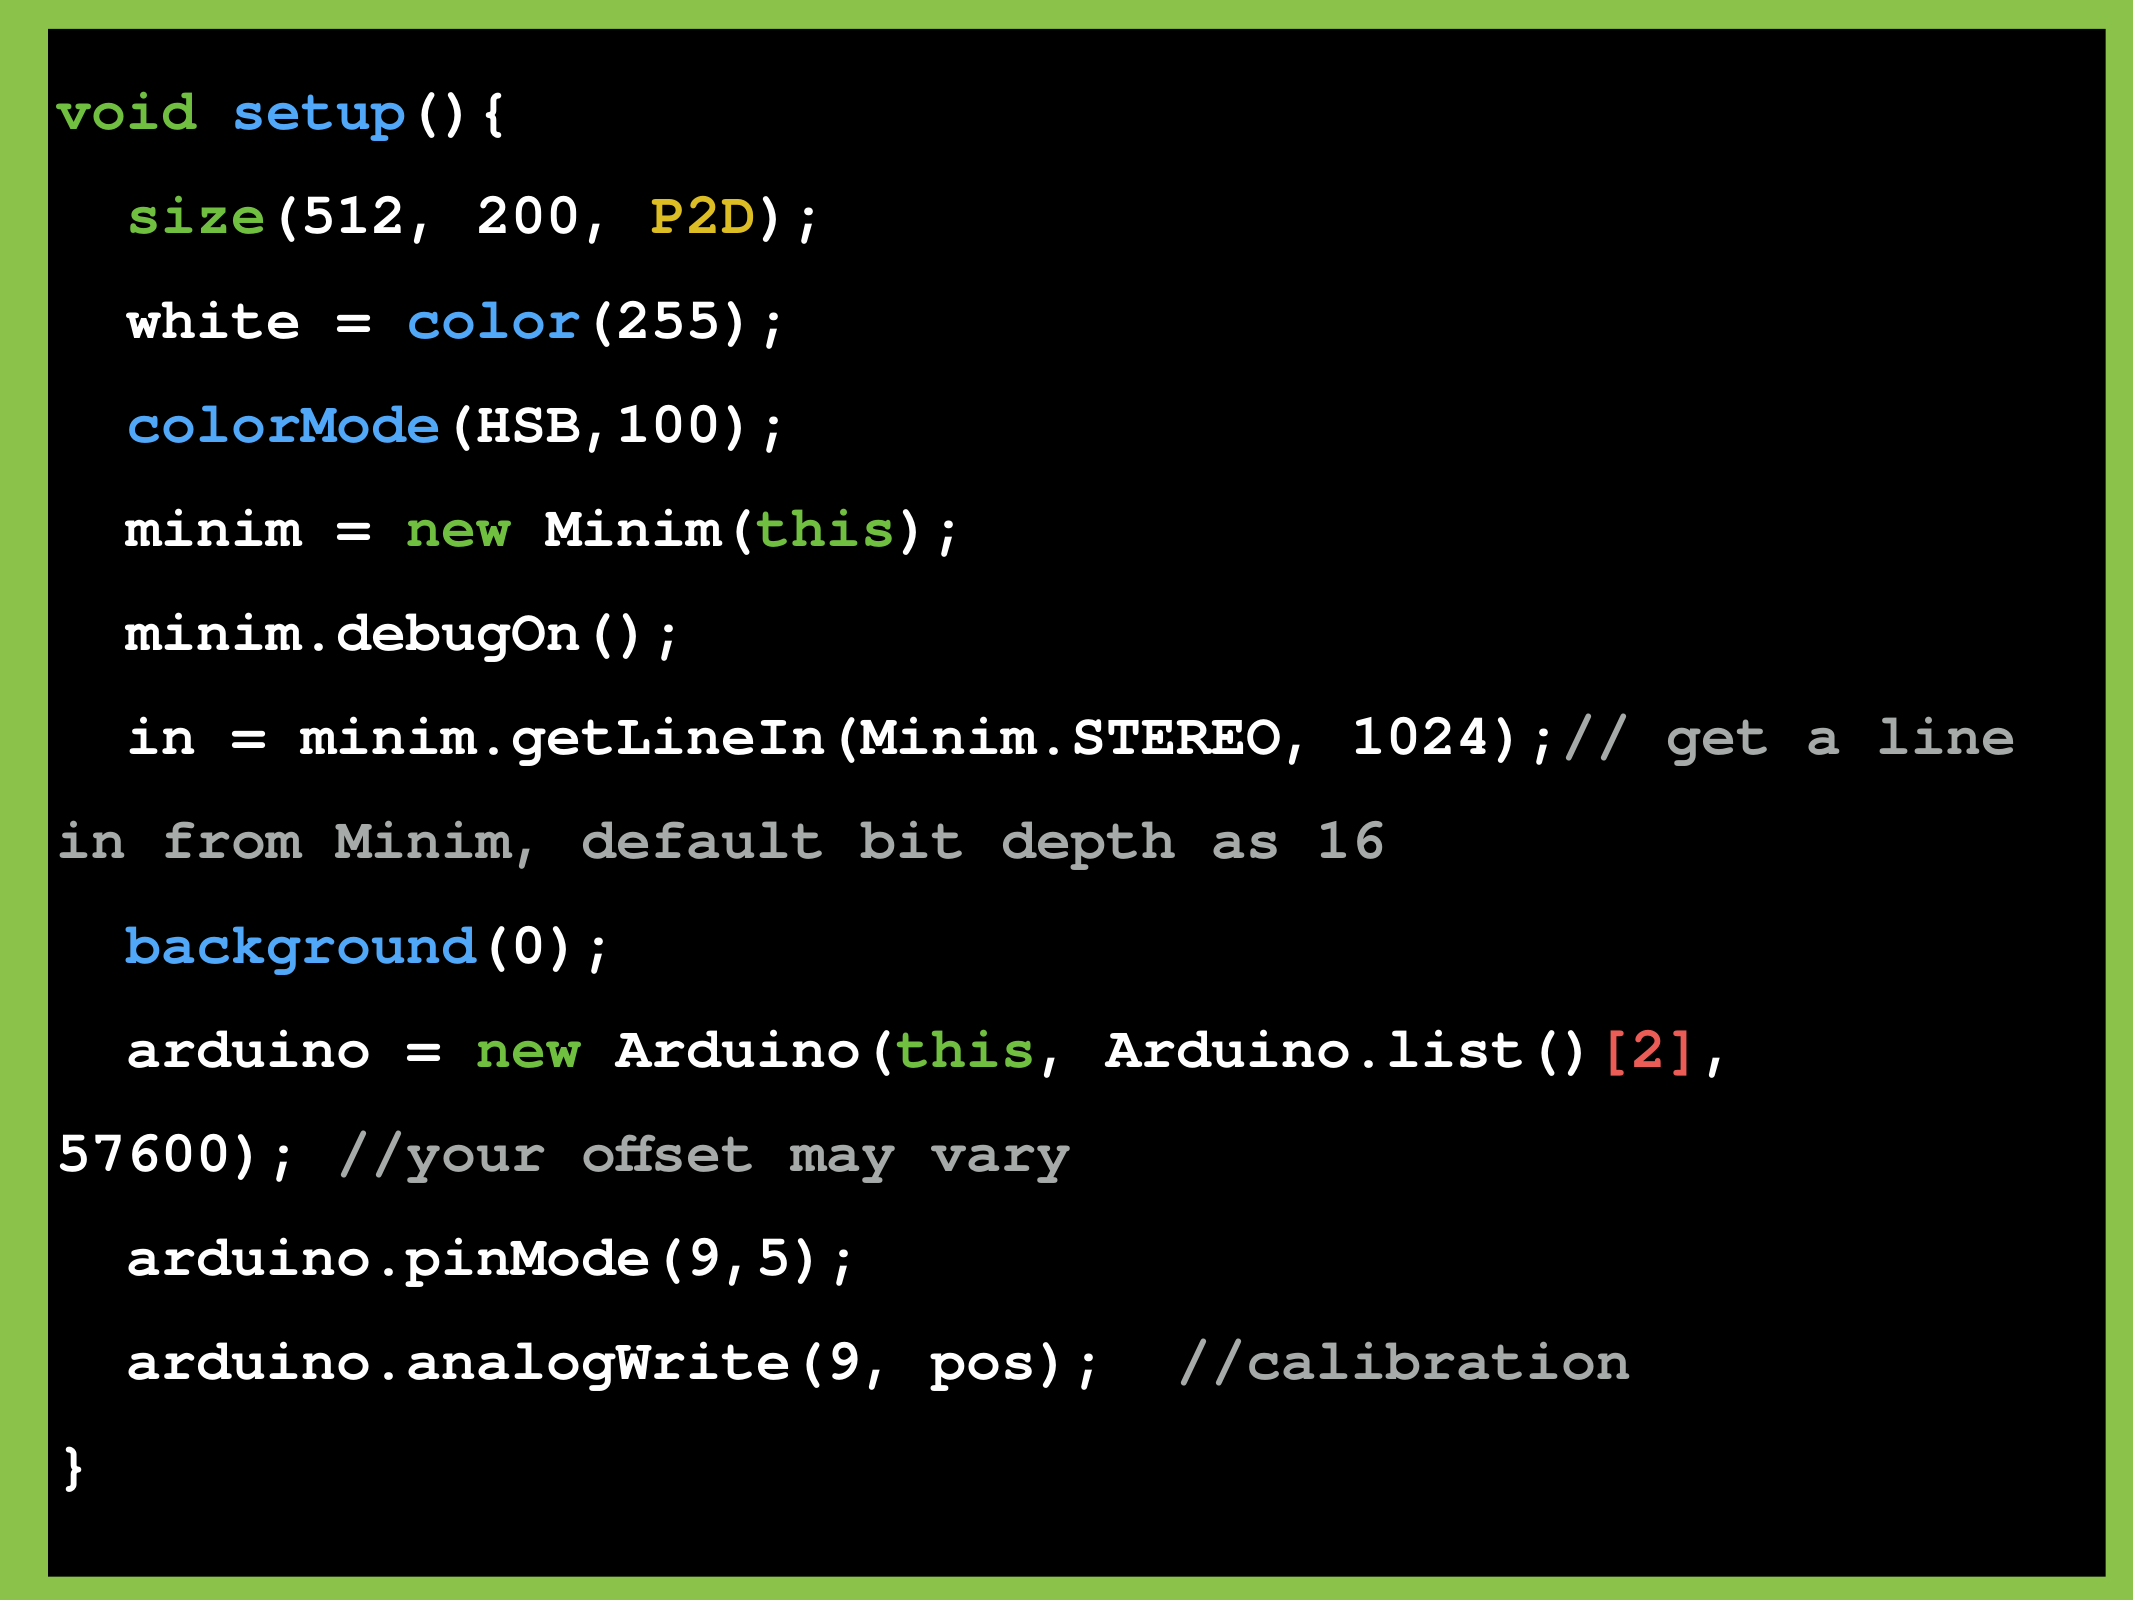

void setup(){
  size(512, 200, P2D);
  white = color(255);
  colorMode(HSB,100);
  minim = new Minim(this);
  minim.debugOn();
  in = minim.getLineIn(Minim.STEREO, 1024);// get a line in from Minim, default bit depth as 16
  background(0);
  arduino = new Arduino(this, Arduino.list()[2], 57600); //your offset may vary
  arduino.pinMode(9,5);
  arduino.analogWrite(9, pos);  //calibration
}
#